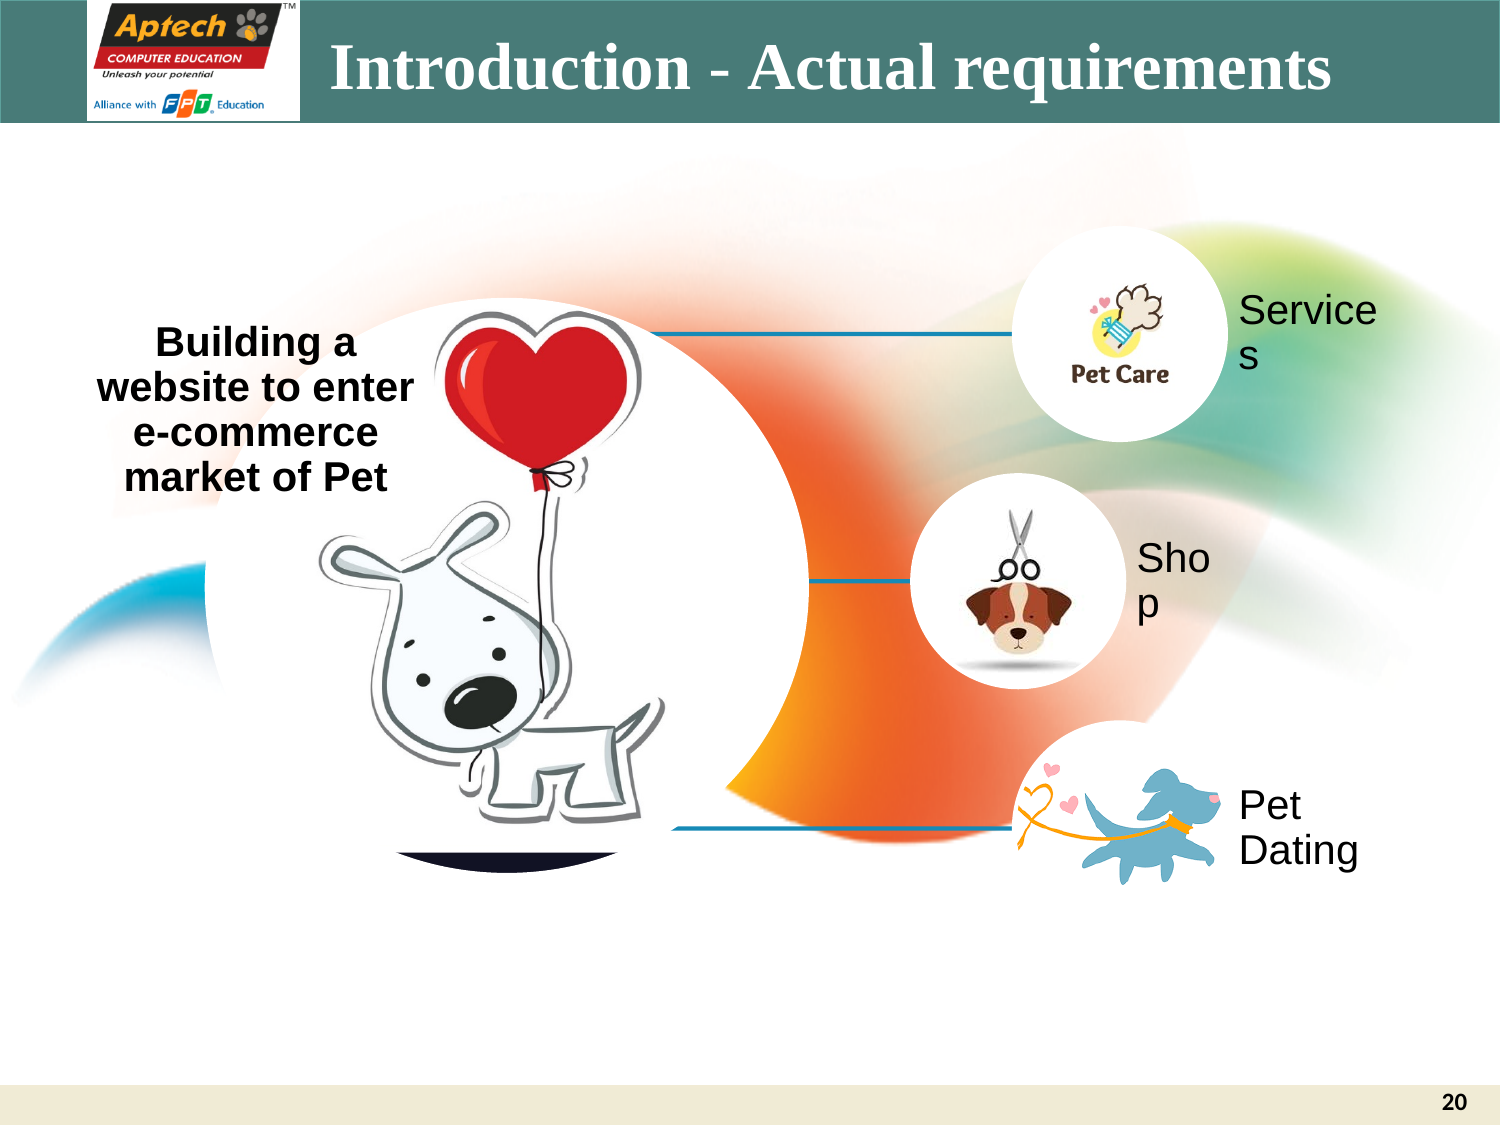

# Introduction - Actual requirements
Building a website to enter e-commerce market of Pet
Services
Shop
Pet Dating
20